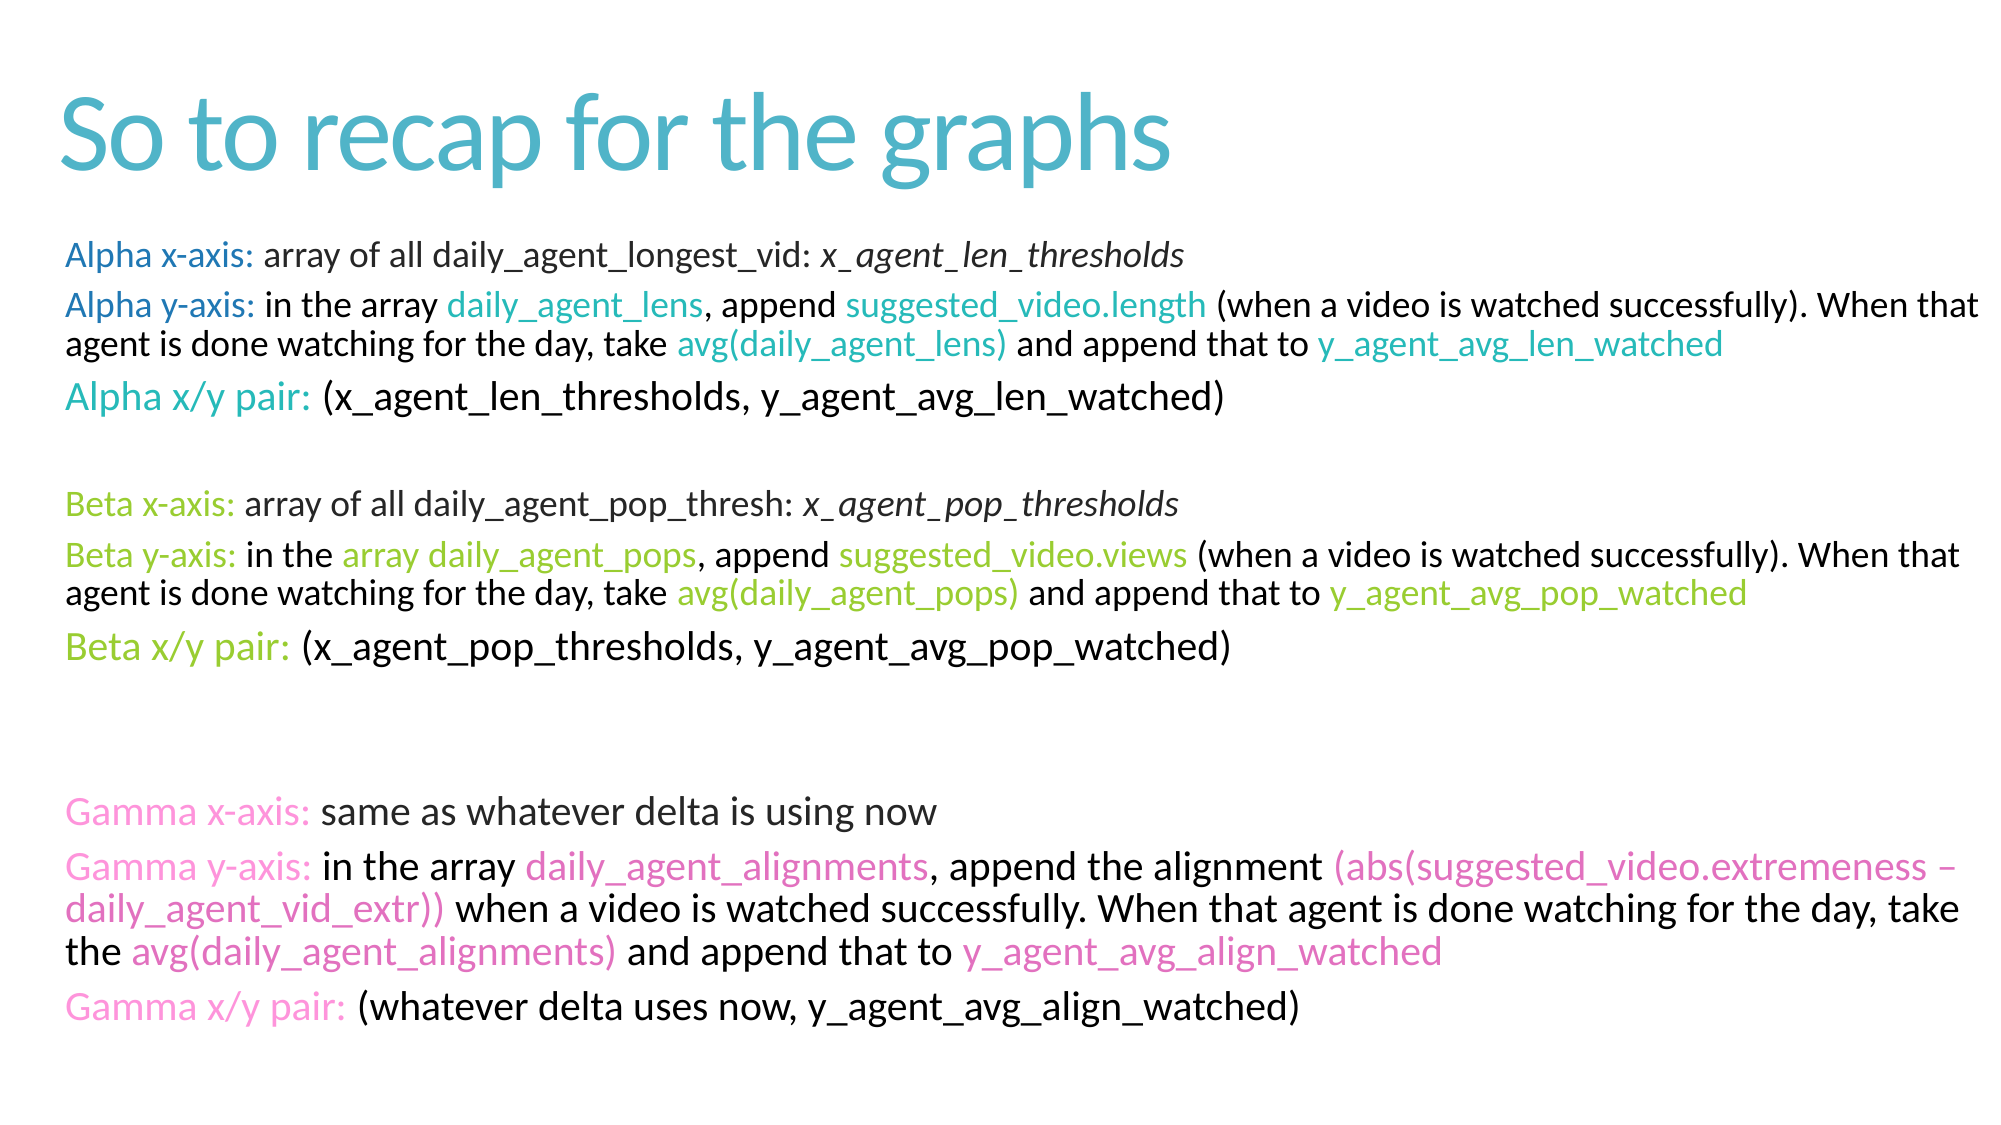

# So to recap for the graphs
Alpha x-axis: array of all daily_agent_longest_vid: x_agent_len_thresholds
Alpha y-axis: in the array daily_agent_lens, append suggested_video.length (when a video is watched successfully). When that agent is done watching for the day, take avg(daily_agent_lens) and append that to y_agent_avg_len_watched
Alpha x/y pair: (x_agent_len_thresholds, y_agent_avg_len_watched)

Beta x-axis: array of all daily_agent_pop_thresh: x_agent_pop_thresholds
Beta y-axis: in the array daily_agent_pops, append suggested_video.views (when a video is watched successfully). When that agent is done watching for the day, take avg(daily_agent_pops) and append that to y_agent_avg_pop_watched
Beta x/y pair: (x_agent_pop_thresholds, y_agent_avg_pop_watched)

Gamma x-axis: same as whatever delta is using now
Gamma y-axis: in the array daily_agent_alignments, append the alignment (abs(suggested_video.extremeness – daily_agent_vid_extr)) when a video is watched successfully. When that agent is done watching for the day, take the avg(daily_agent_alignments) and append that to y_agent_avg_align_watched
Gamma x/y pair: (whatever delta uses now, y_agent_avg_align_watched)